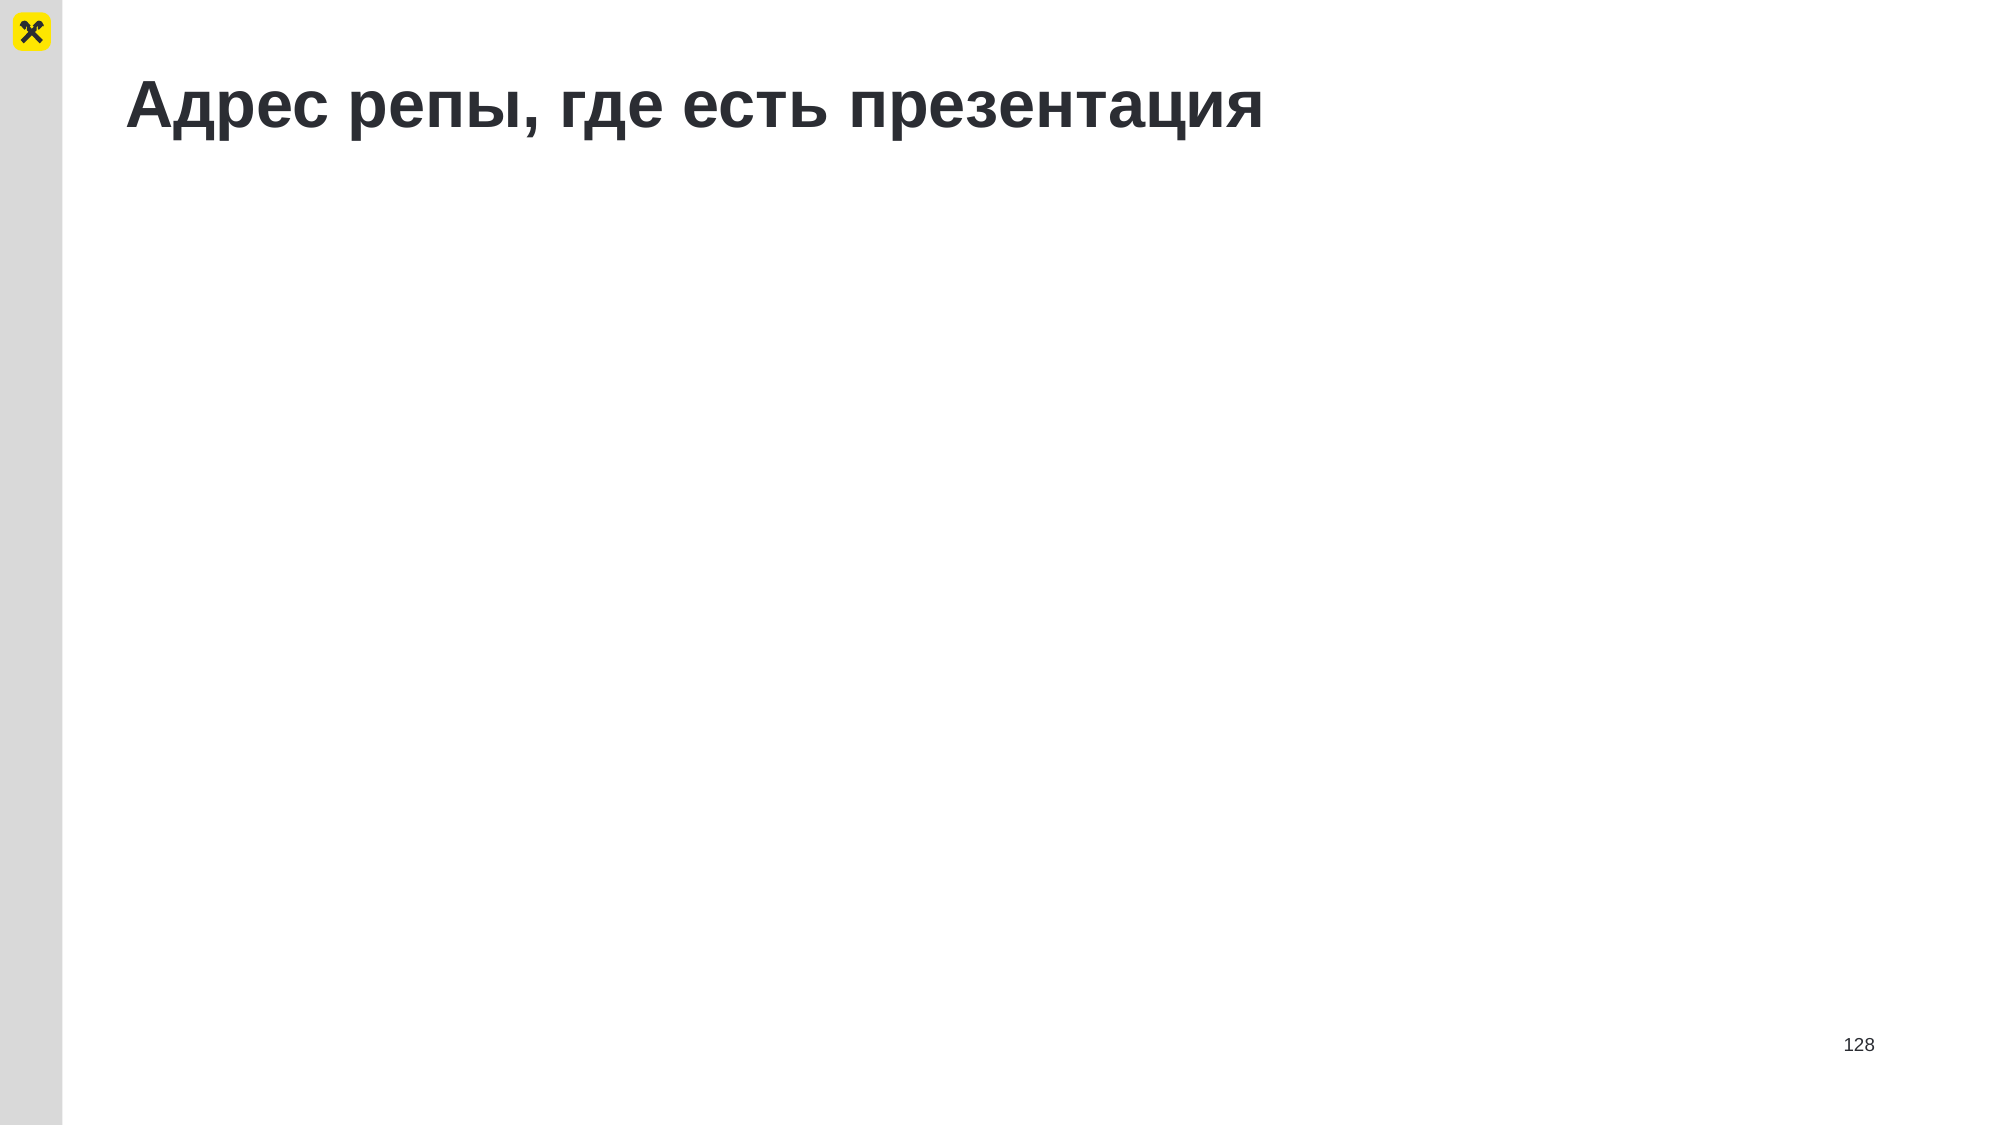

# Адрес репы, где есть презентация
128